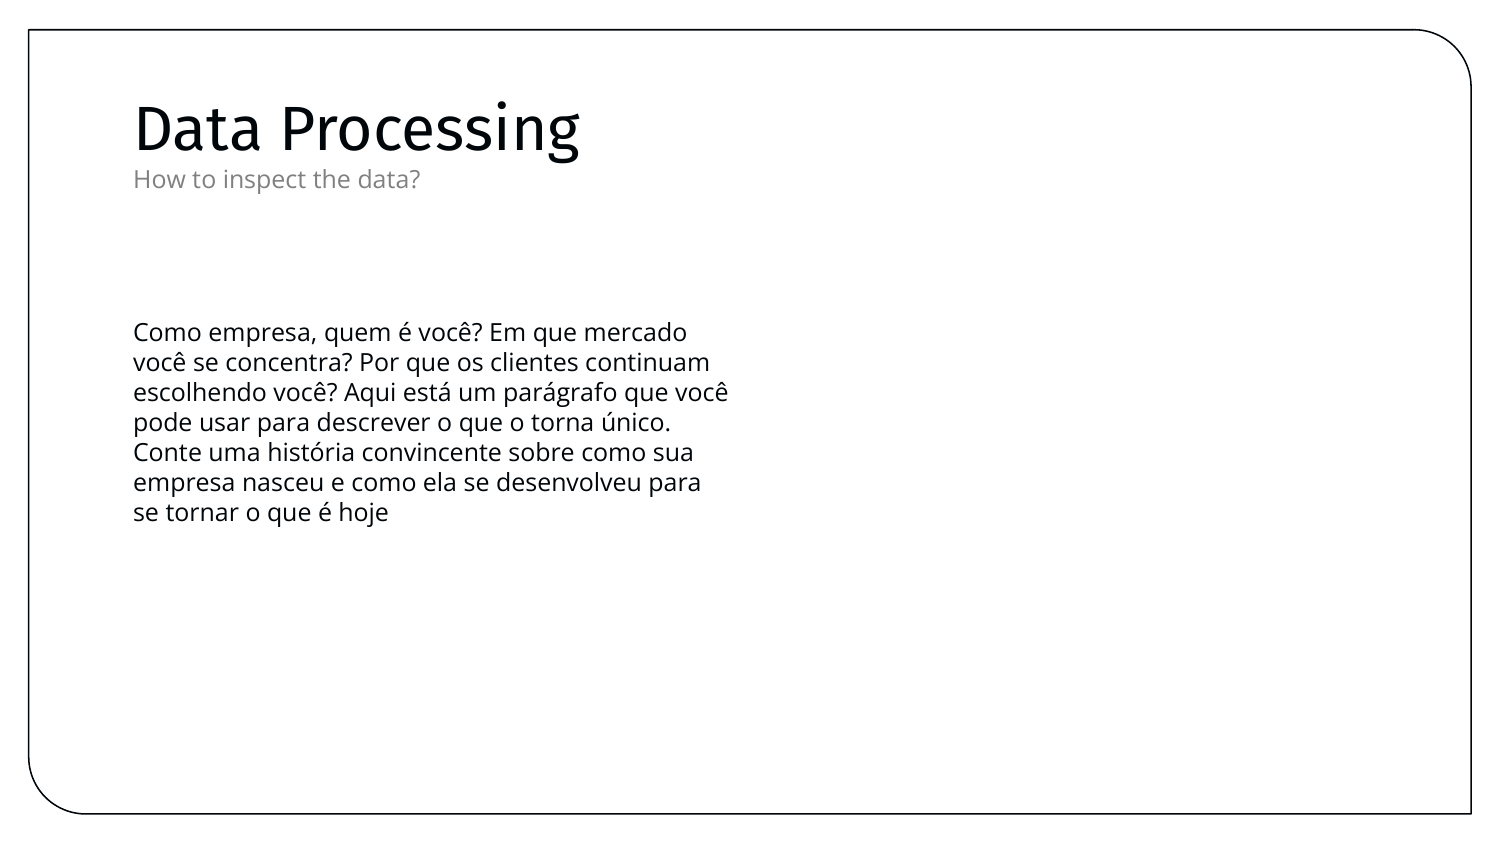

# Data Processing
How to inspect the data?
Como empresa, quem é você? Em que mercado você se concentra? Por que os clientes continuam escolhendo você? Aqui está um parágrafo que você pode usar para descrever o que o torna único. Conte uma história convincente sobre como sua empresa nasceu e como ela se desenvolveu para se tornar o que é hoje